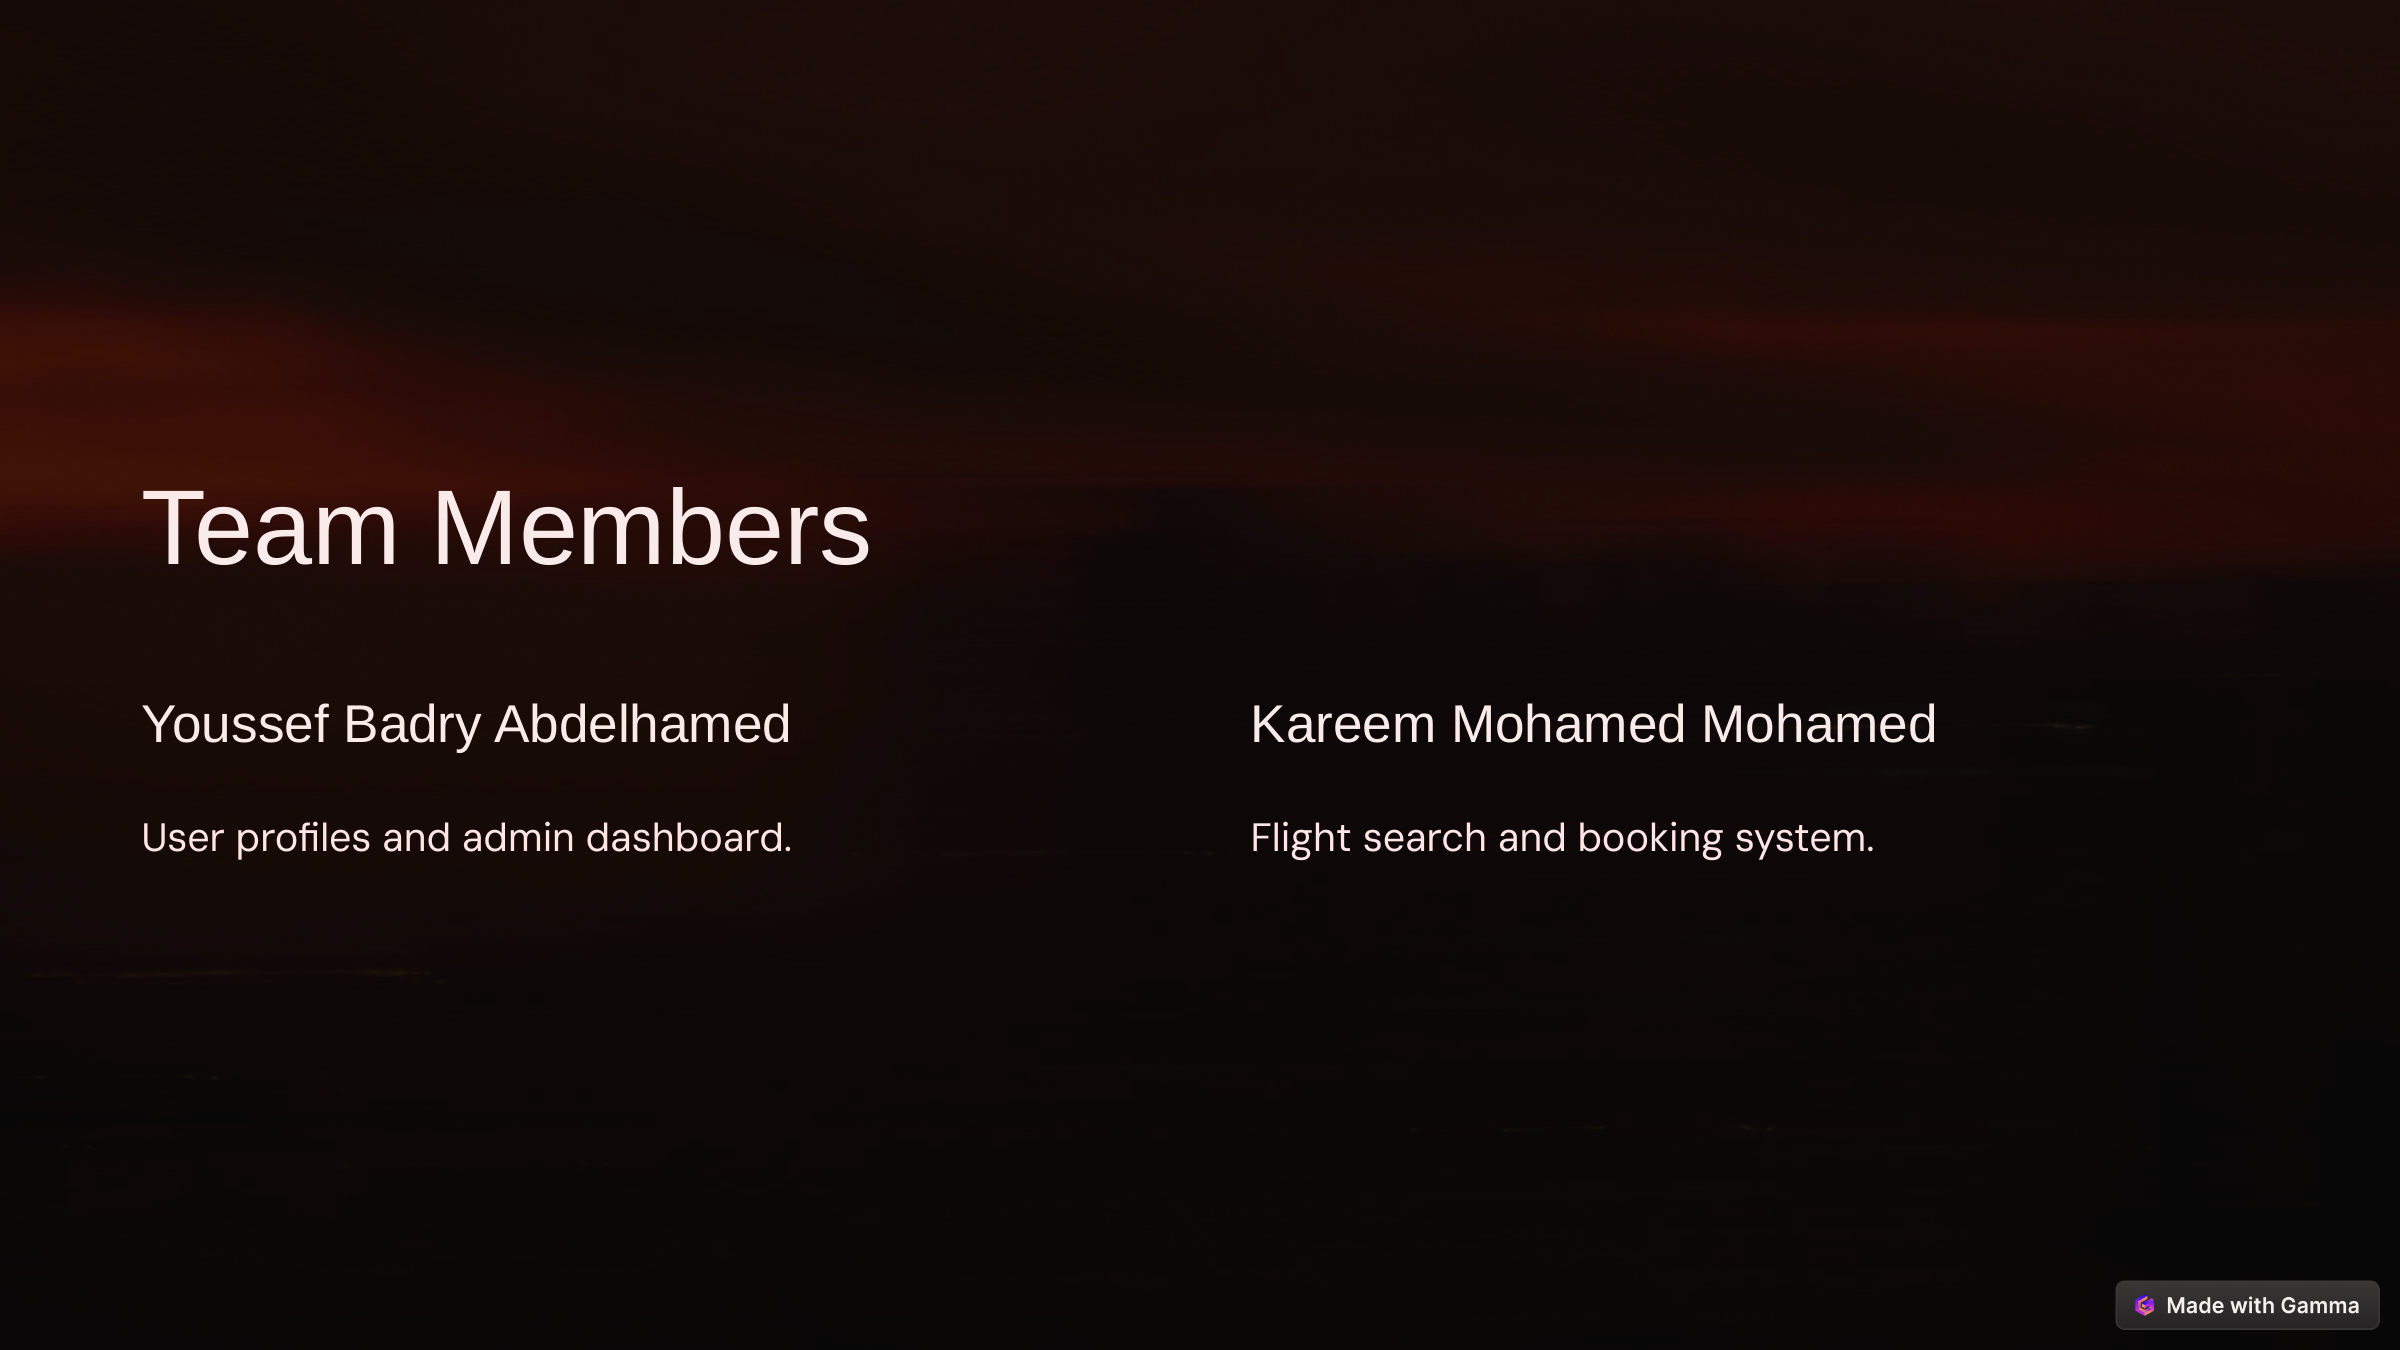

Team Members
Youssef Badry Abdelhamed
Kareem Mohamed Mohamed
User profiles and admin dashboard.
Flight search and booking system.